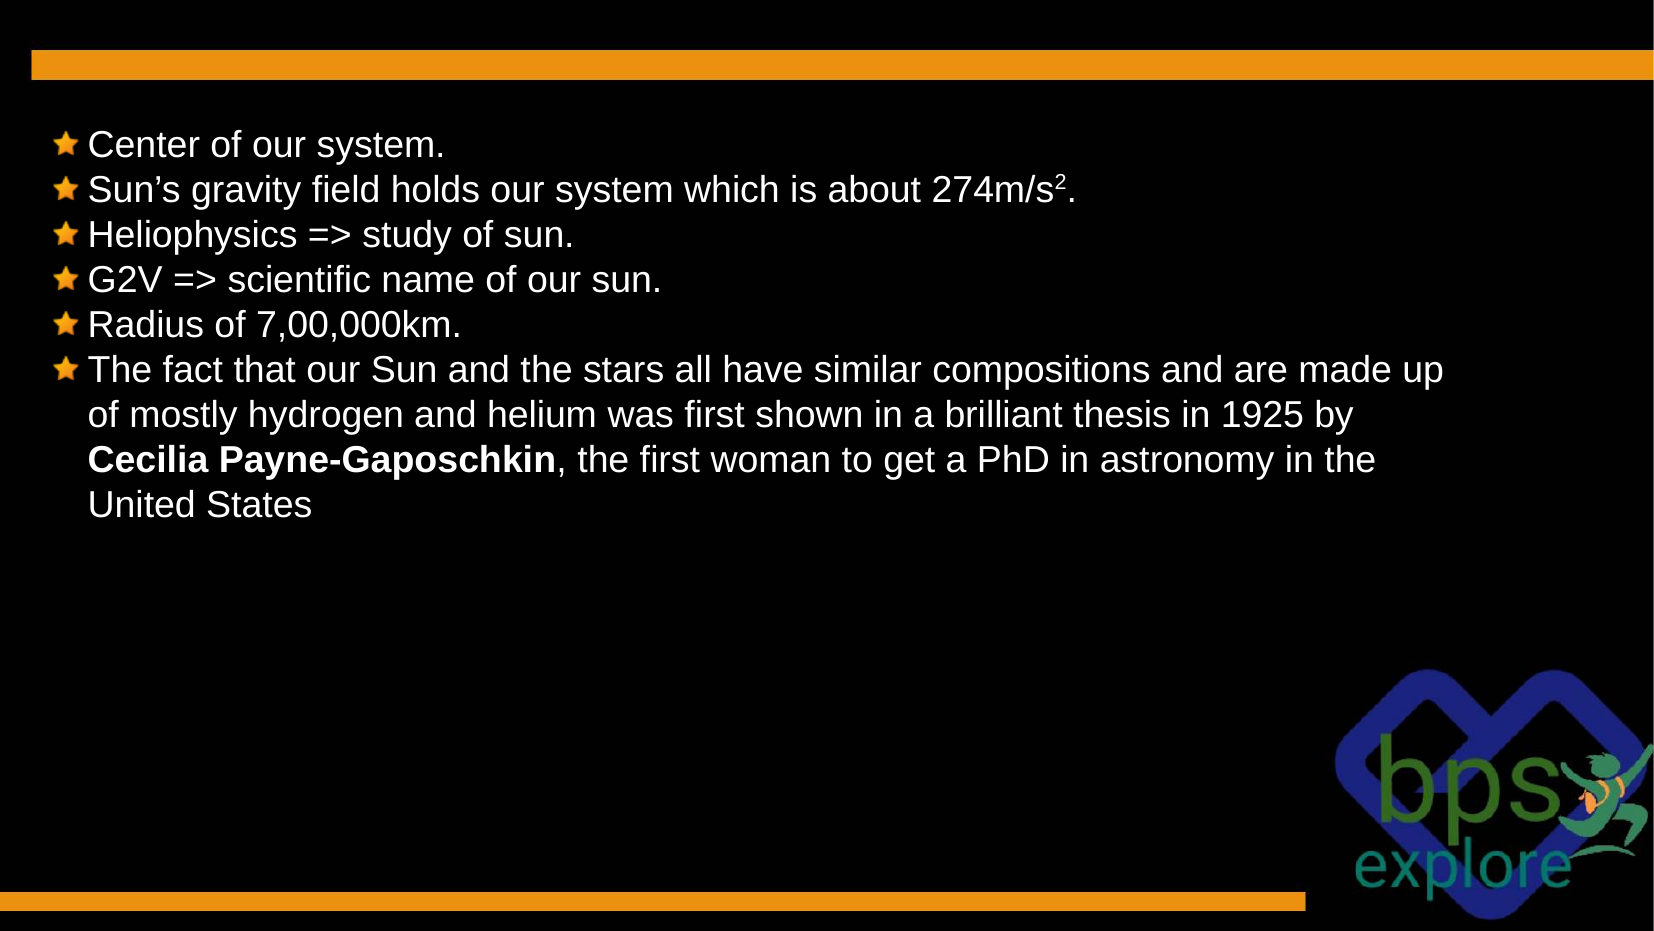

Center of our system.
Sun’s gravity field holds our system which is about 274m/s2.
Heliophysics => study of sun.
G2V => scientific name of our sun.
Radius of 7,00,000km.
The fact that our Sun and the stars all have similar compositions and are made up of mostly hydrogen and helium was first shown in a brilliant thesis in 1925 by Cecilia Payne-Gaposchkin, the first woman to get a PhD in astronomy in the United States